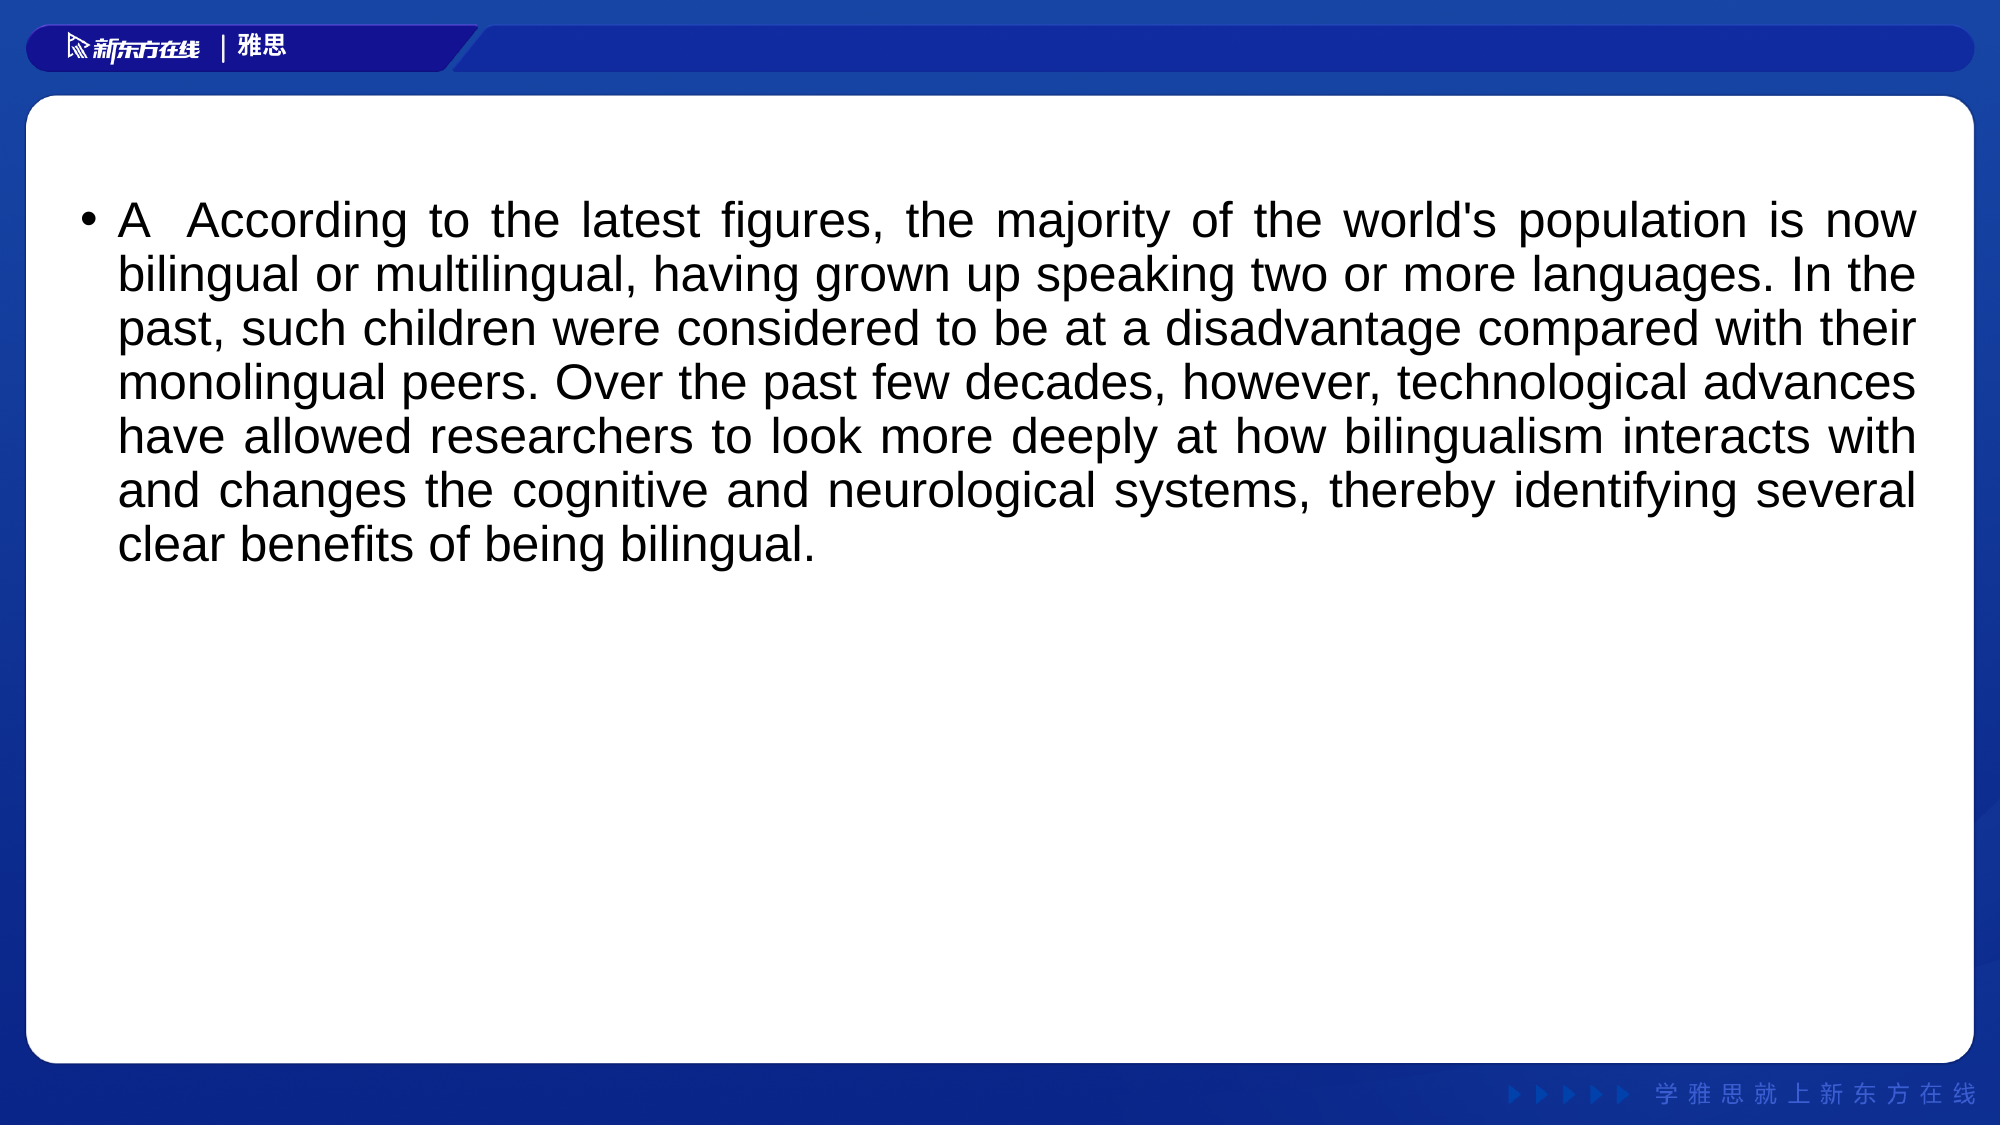

A  According to the latest figures, the majority of the world's population is now bilingual or multilingual, having grown up speaking two or more languages. In the past, such children were considered to be at a disadvantage compared with their monolingual peers. Over the past few decades, however, technological advances have allowed researchers to look more deeply at how bilingualism interacts with and changes the cognitive and neurological systems, thereby identifying several clear benefits of being bilingual.